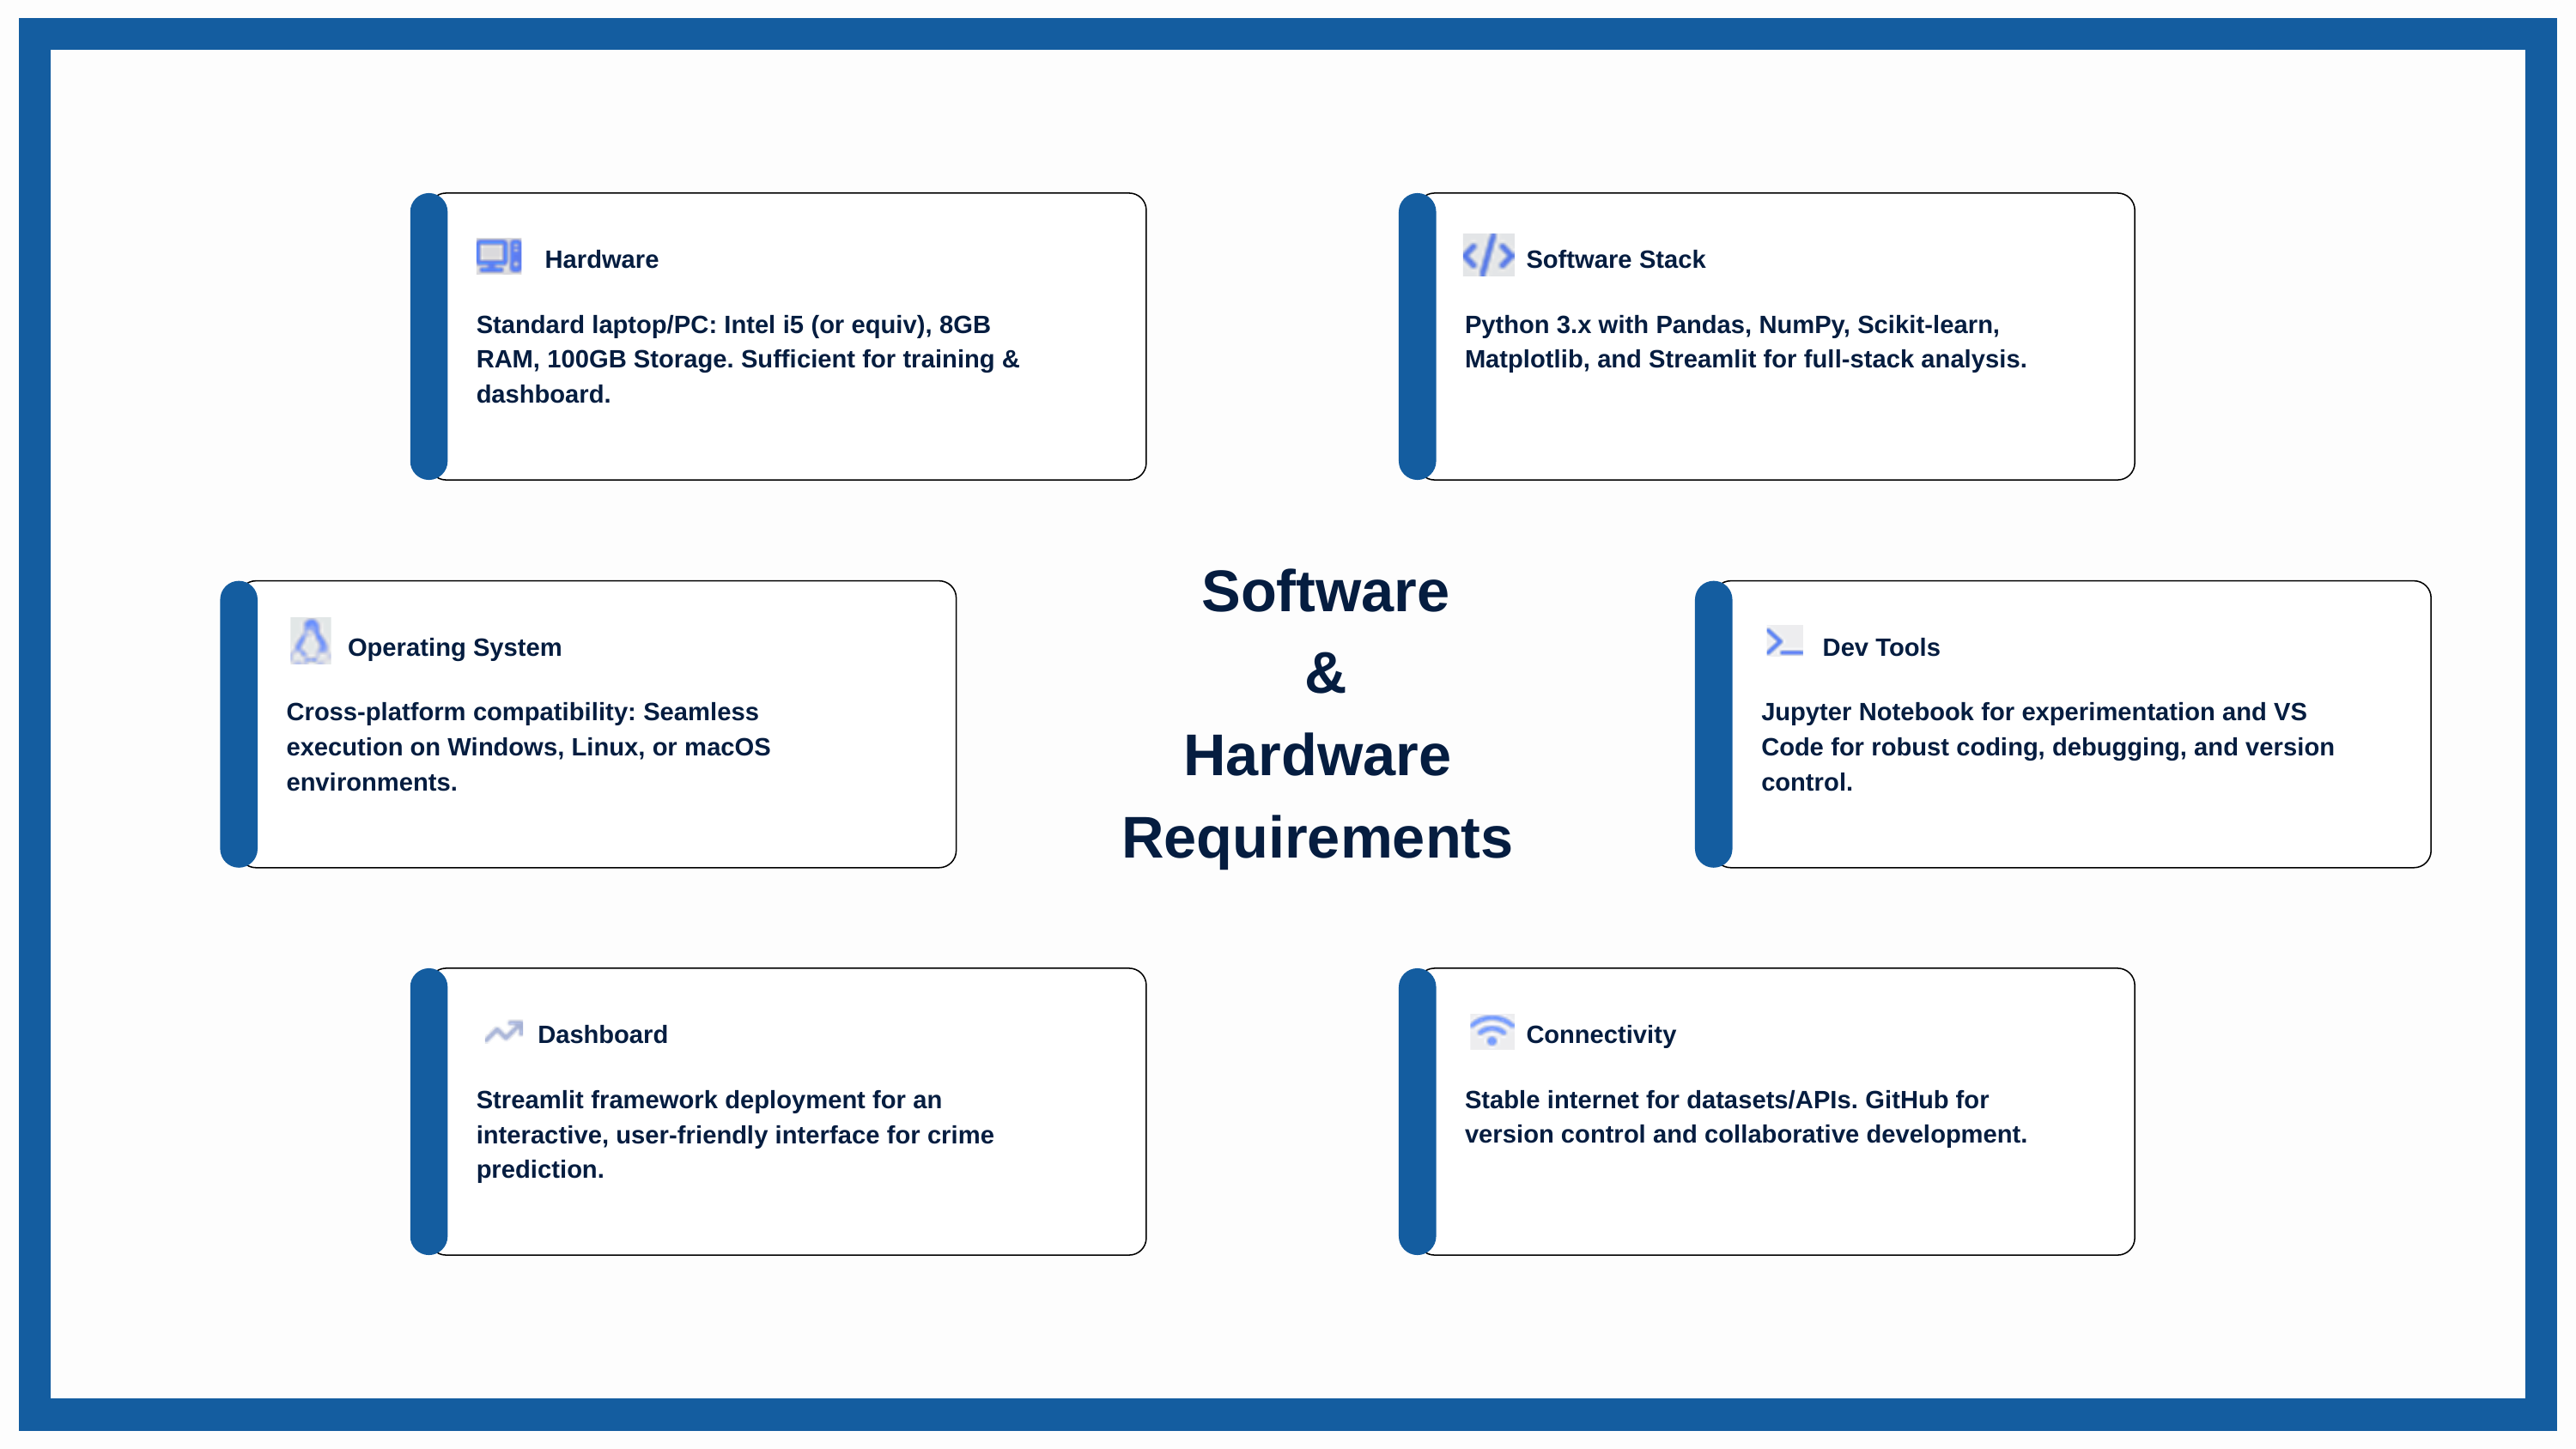

Hardware
Standard laptop/PC: Intel i5 (or equiv), 8GB RAM, 100GB Storage. Sufficient for training & dashboard.

Software Stack
Python 3.x with Pandas, NumPy, Scikit-learn, Matplotlib, and Streamlit for full-stack analysis.

Software
 &
Hardware  Requirements

Operating System
Cross-platform compatibility: Seamless execution on Windows, Linux, or macOS environments.

Dev Tools
Jupyter Notebook for experimentation and VS Code for robust coding, debugging, and version control.

Dashboard
Streamlit framework deployment for an interactive, user-friendly interface for crime prediction.

Connectivity
Stable internet for datasets/APIs. GitHub for version control and collaborative development.